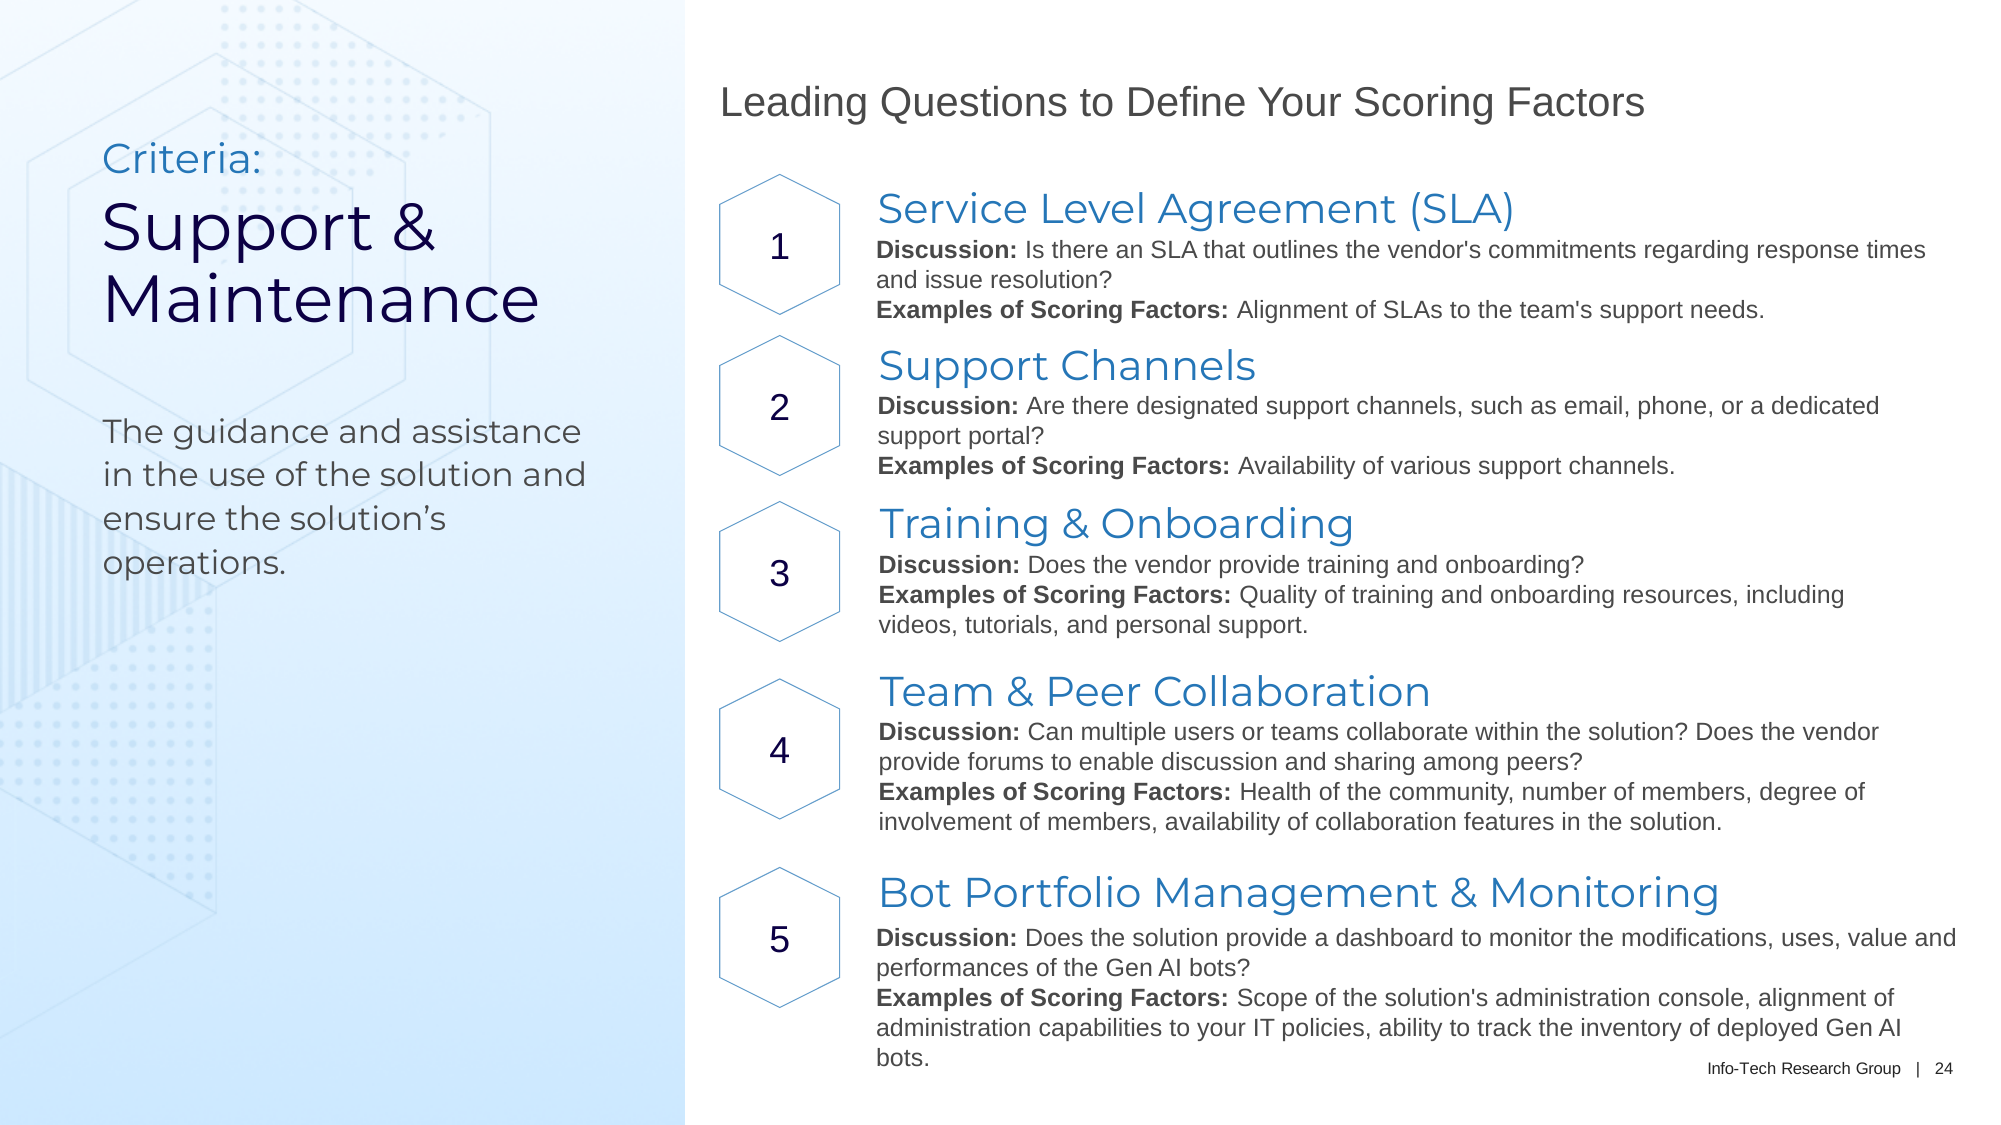

Leading Questions to Define Your Scoring Factors
Criteria:
1
Service Level Agreement (SLA)
Support & Maintenance
Discussion: Is there an SLA that outlines the vendor's commitments regarding response times and issue resolution?
Examples of Scoring Factors: Alignment of SLAs to the team's support needs.
Support Channels
2
Discussion: Are there designated support channels, such as email, phone, or a dedicated support portal?
Examples of Scoring Factors: Availability of various support channels.
The guidance and assistance in the use of the solution and ensure the solution’s operations.
Training & Onboarding
3
Discussion: Does the vendor provide training and onboarding?
Examples of Scoring Factors: Quality of training and onboarding resources, including videos, tutorials, and personal support.
Team & Peer Collaboration
4
Discussion: Can multiple users or teams collaborate within the solution? Does the vendor provide forums to enable discussion and sharing among peers?
Examples of Scoring Factors: Health of the community, number of members, degree of involvement of members, availability of collaboration features in the solution.
Bot Portfolio Management & Monitoring
5
Discussion: Does the solution provide a dashboard to monitor the modifications, uses, value and performances of the Gen AI bots?
Examples of Scoring Factors: Scope of the solution's administration console, alignment of administration capabilities to your IT policies, ability to track the inventory of deployed Gen AI bots.